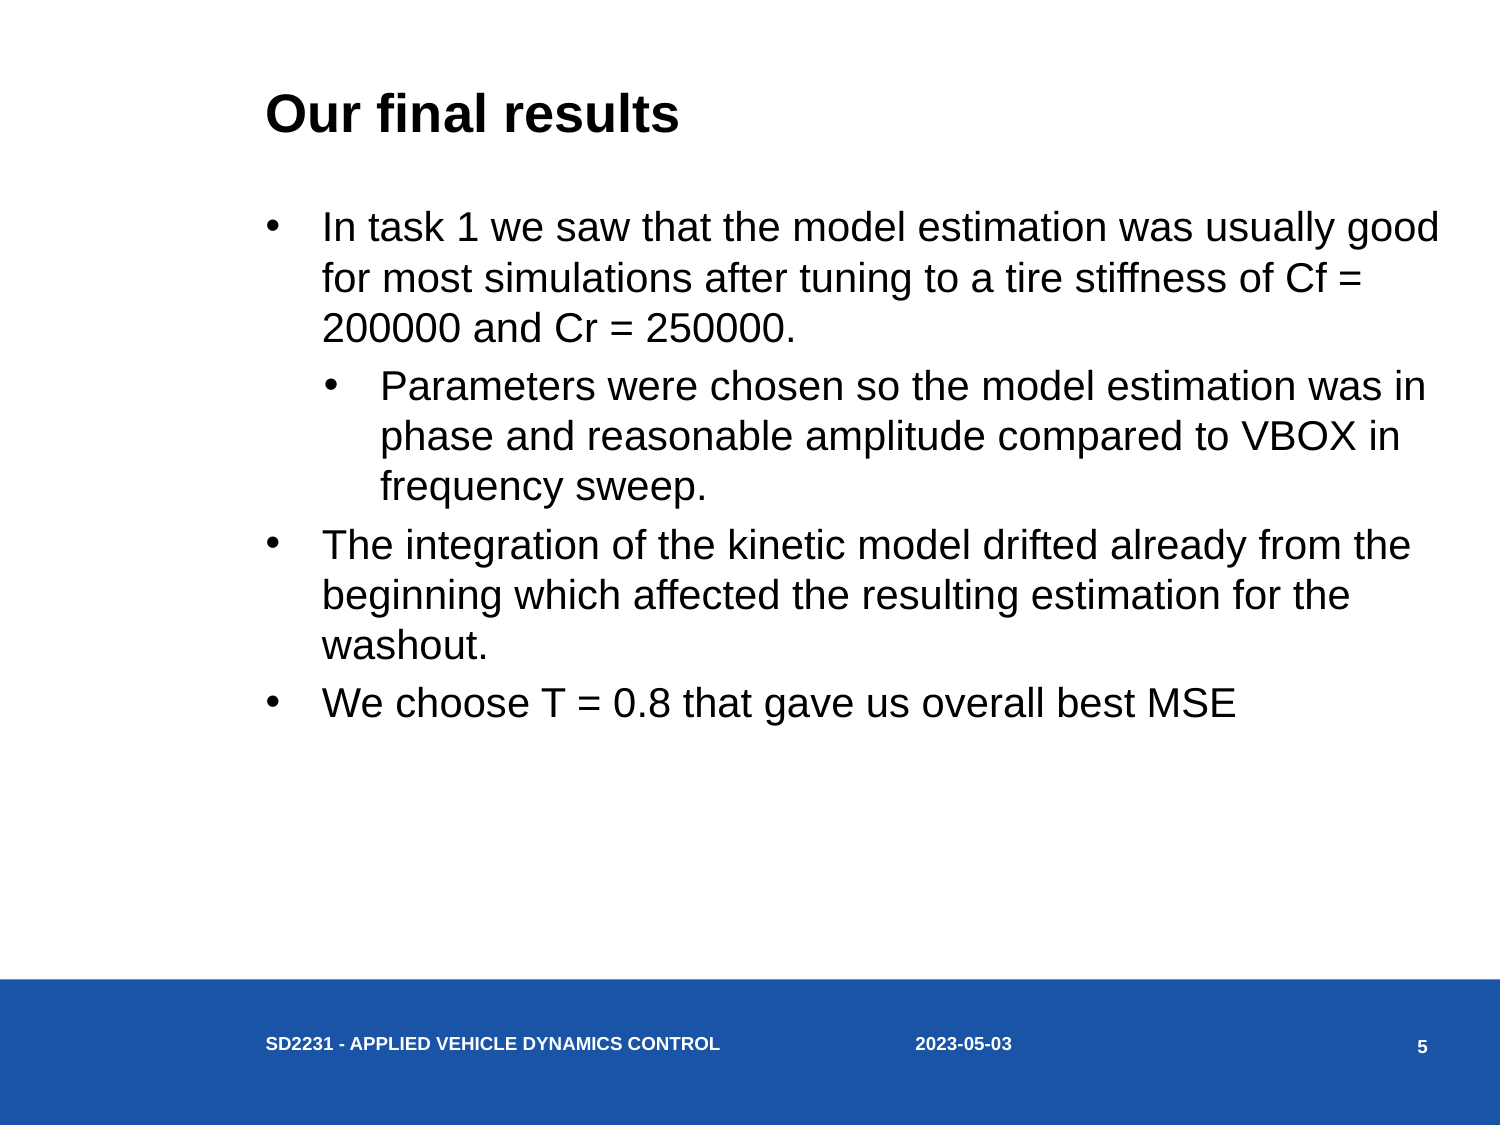

# Our final results
In task 1 we saw that the model estimation was usually good for most simulations after tuning to a tire stiffness of Cf = 200000 and Cr = 250000.
Parameters were chosen so the model estimation was in phase and reasonable amplitude compared to VBOX in frequency sweep.
The integration of the kinetic model drifted already from the beginning which affected the resulting estimation for the washout.
We choose T = 0.8 that gave us overall best MSE

2023-05-03
SD2231 - Applied vehicle dynamics control
5